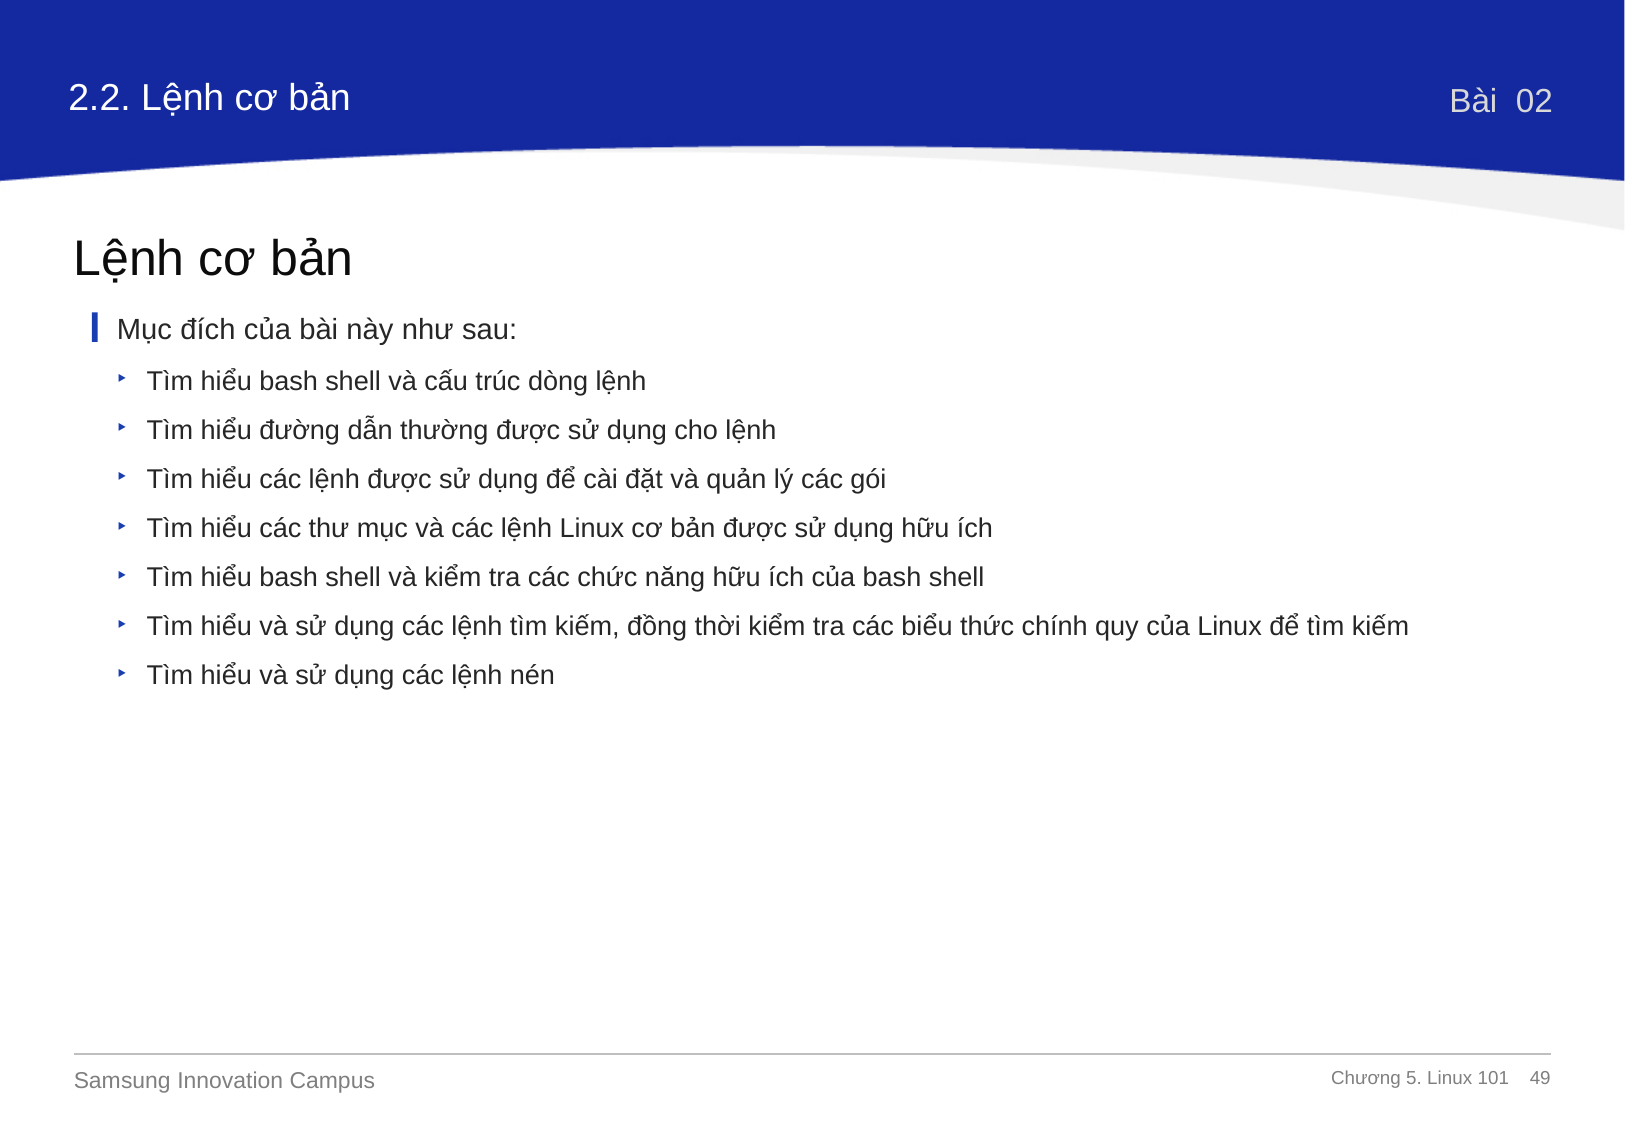

2.2. Lệnh cơ bản
Bài  02
Lệnh cơ bản
Mục đích của bài này như sau:

Tìm hiểu bash shell và cấu trúc dòng lệnh
Tìm hiểu đường dẫn thường được sử dụng cho lệnh
Tìm hiểu các lệnh được sử dụng để cài đặt và quản lý các gói
Tìm hiểu các thư mục và các lệnh Linux cơ bản được sử dụng hữu ích
Tìm hiểu bash shell và kiểm tra các chức năng hữu ích của bash shell
Tìm hiểu và sử dụng các lệnh tìm kiếm, đồng thời kiểm tra các biểu thức chính quy của Linux để tìm kiếm
Tìm hiểu và sử dụng các lệnh nén